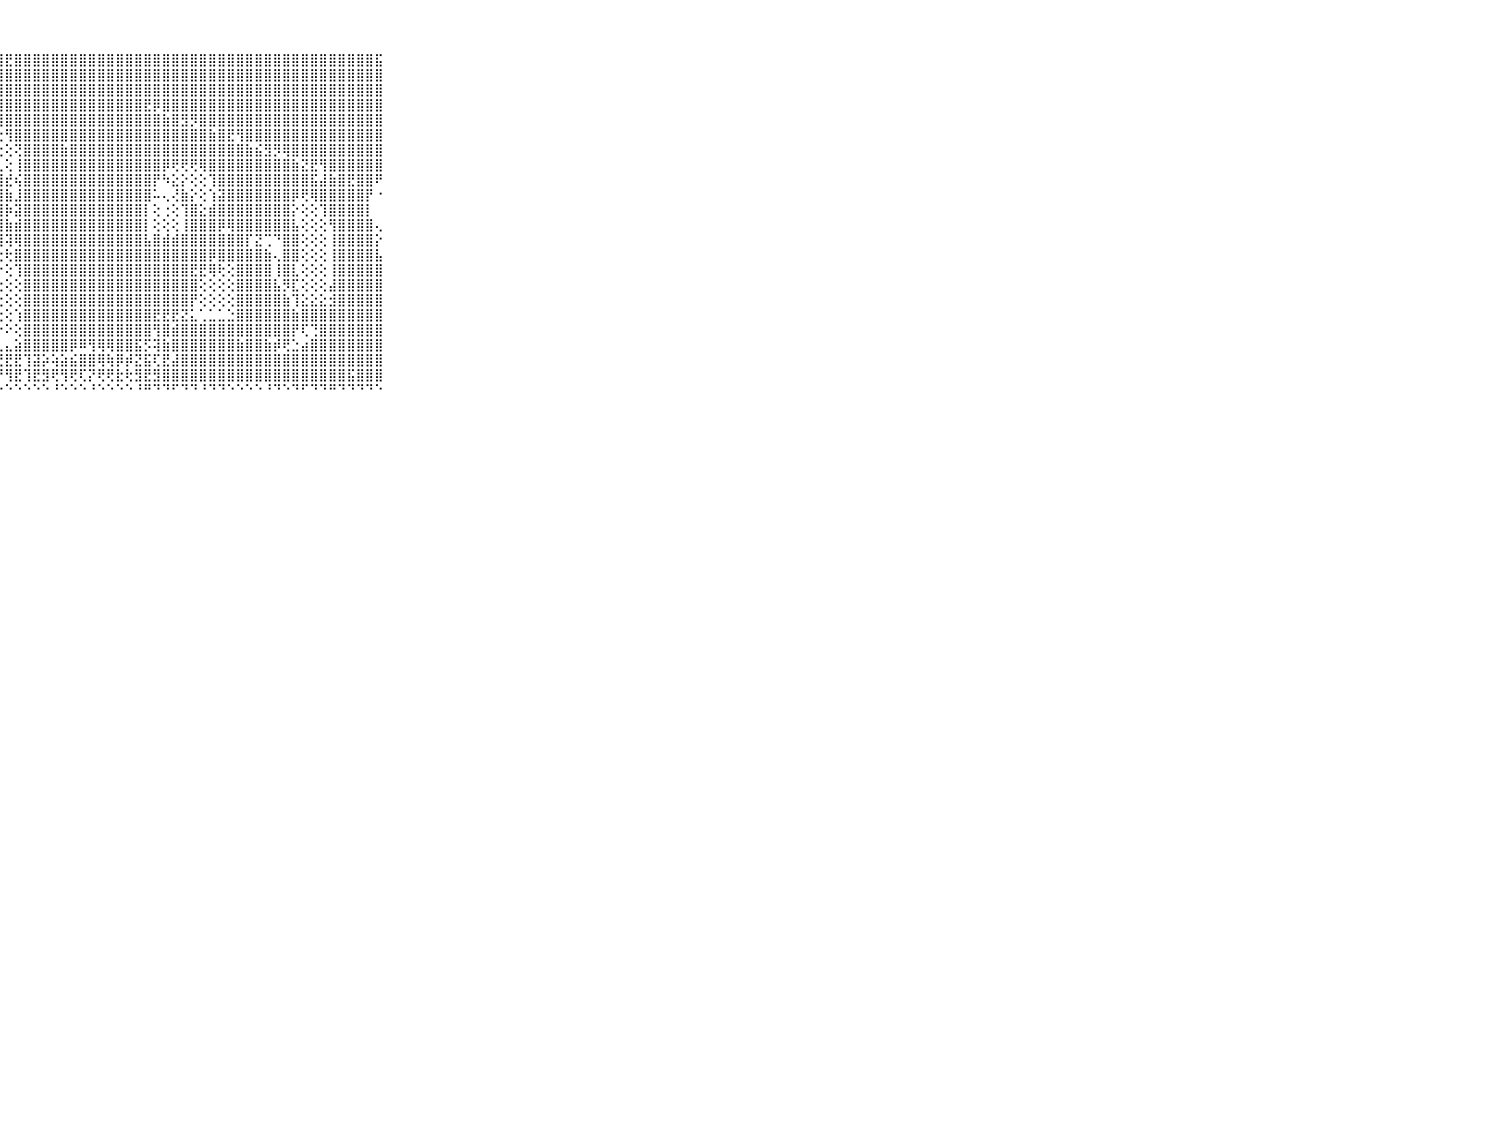

⠀⠀⠀⠀⠀⠀⠀⠀⠀⠀⠀⣞⣿⣷⣿⣿⣿⣿⣿⣿⣿⣿⣿⣿⣿⣿⣷⣽⣟⣿⣿⣿⣿⣿⣿⣿⣿⣿⣿⣿⣿⣿⣿⣿⣿⣿⣿⣿⣿⣿⣿⣿⣿⣿⣿⣿⣿⣿⣿⣿⣿⣿⣿⣿⣿⣿⣿⣿⣯⠀⠀⠀⠀⠀⠀⠀⠀⠀⠀⠀⠀
⠀⠀⠀⠀⠀⠀⠀⠀⠀⠀⠀⢝⣿⣽⡿⣿⣿⣿⣿⣿⣿⣿⣿⣿⣿⣿⣿⣿⣿⣿⣿⣿⣿⣿⣿⣿⣿⣿⣿⣿⣿⣿⣿⣿⣿⣿⣿⣿⣿⣿⣿⣿⣿⣿⣿⣿⣿⣿⣿⣿⣿⣿⣿⣿⣿⣿⣿⣿⣿⠀⠀⠀⠀⠀⠀⠀⠀⠀⠀⠀⠀
⠀⠀⠀⠀⠀⠀⠀⠀⠀⠀⠀⡮⡕⢱⣽⣝⢿⣿⣿⣹⣿⣿⣿⣿⣿⣿⣿⣿⣿⣿⣿⣿⣿⣿⣿⣿⣿⣿⣿⣿⣿⣿⣿⣿⣿⣿⣿⣿⣿⣿⣿⣿⣿⣿⣿⣿⣿⣿⣿⣿⣿⣿⣿⣿⣿⣿⣿⣿⣿⠀⠀⠀⠀⠀⠀⠀⠀⠀⠀⠀⠀
⠀⠀⠀⠀⠀⠀⠀⠀⠀⠀⠀⣿⣵⣵⣿⣿⢿⢿⢟⢟⢏⢝⢟⢻⢿⣿⣿⣿⣿⣿⣿⣿⣿⣿⣿⣿⣿⣿⣿⣿⣿⣿⣿⣟⡿⣿⣿⣿⣿⣿⣿⣿⣿⣿⣿⣿⣿⣿⣿⣿⣿⣿⣿⣿⣿⣿⣿⣿⣿⠀⠀⠀⠀⠀⠀⠀⠀⠀⠀⠀⠀
⠀⠀⠀⠀⠀⠀⠀⠀⠀⠀⠀⡿⠟⠙⠕⢕⢑⠕⢕⣕⢕⢕⢕⢕⢕⢜⢝⢿⣿⣿⣿⣿⣿⣿⣿⣿⣿⣿⣿⣿⣿⣿⣿⣿⣿⣷⣿⣻⡻⣿⣿⣿⣿⣿⣿⣿⣿⣿⣿⣿⣿⣿⣿⣿⣿⣿⣿⣿⣿⠀⠀⠀⠀⠀⠀⠀⠀⠀⠀⠀⠀
⠀⠀⠀⠀⠀⠀⠀⠀⠀⠀⠀⠀⠀⠀⠄⠀⠀⠁⠁⠑⠙⠗⢷⣵⡕⢕⢕⢕⢻⣿⣿⣿⣿⣿⣿⣿⣿⣿⣿⣿⣿⣿⣿⣿⣿⣿⣿⣿⣿⣿⣷⣿⣟⢻⣿⣿⣿⣿⣿⣿⣿⣿⣿⣿⣿⣿⣿⣿⣿⠀⠀⠀⠀⠀⠀⠀⠀⠀⠀⠀⠀
⠀⠀⠀⠀⠀⠀⠀⠀⠀⠀⠀⠙⠙⠓⠖⠦⠄⠀⠀⠀⠀⠀⠀⠙⢿⣧⡕⢕⢕⢝⣿⣿⣿⣿⣷⣿⣿⣿⣿⣿⣿⣿⣿⣿⣿⣿⣿⣿⣿⣿⣿⣿⣿⣿⣷⣮⣻⡻⢿⣿⣿⣿⣿⣿⣿⣿⣿⣿⣿⠀⠀⠀⠀⠀⠀⠀⠀⠀⠀⠀⠀
⠀⠀⠀⠀⠀⠀⠀⠀⠀⠀⠀⠀⠀⠀⠀⠀⠀⠁⠐⠄⠄⢀⠐⠀⠌⢻⣿⣇⢕⢸⣿⣿⣿⣿⣿⣿⣿⣿⣿⣿⣿⣿⣿⣿⣿⡿⢟⢟⢟⢿⣿⣿⣿⣿⣿⣿⣿⣿⣿⣷⣝⣟⢻⣿⣿⣿⣿⣿⣿⠀⠀⠀⠀⠀⠀⠀⠀⠀⠀⠀⠀
⠀⠀⠀⠀⠀⠀⠀⠀⠀⠀⠀⡔⢔⢕⢕⢕⢄⢀⢄⢕⠀⠀⢔⠐⠀⢜⣿⣿⣞⢮⣿⣿⣿⣿⣿⣿⣿⣿⣿⣿⣿⣿⣿⣿⡟⠳⣕⡕⢕⢕⢹⣿⣿⣿⣿⣿⣿⣿⣿⣿⣿⣯⣼⣷⣿⣟⣿⣿⠟⠀⠀⠀⠀⠀⠀⠀⠀⠀⠀⠀⠀
⠀⠀⠀⠀⠀⠀⠀⠀⠀⠀⠀⣿⣿⣷⣷⣵⣵⣕⣕⢕⢕⢕⢕⢕⢄⢕⢹⣿⣷⣸⣿⣿⣿⣿⣿⣿⣿⣿⣿⣿⣿⣿⣿⣿⠥⢄⢜⣷⡕⢕⢱⣽⣿⣿⣿⣿⣿⣿⣿⡿⢟⢿⣿⣿⣿⣿⣿⡟⠐⠀⠀⠀⠀⠀⠀⠀⠀⠀⠀⠀⠀
⠀⠀⠀⠀⠀⠀⠀⠀⠀⠀⠀⣿⣿⣿⣿⣿⣿⣿⣿⣿⣷⣷⣵⣕⢕⢕⣾⣿⡷⣽⣿⣿⣿⣿⣿⣿⣿⣿⣿⣿⣿⣿⣿⡇⢕⢐⢕⢹⣿⣕⣾⣿⣿⣿⣿⣿⣿⣿⣿⡕⢕⢕⢹⣿⣿⣿⣿⡇⠀⠀⠀⠀⠀⠀⠀⠀⠀⠀⠀⠀⠀
⠀⠀⠀⠀⠀⠀⠀⠀⠀⠀⠀⣿⣿⣿⣿⣿⣿⣿⣿⣿⣿⣿⣿⣿⣿⣿⣿⣿⣷⣾⣿⣿⣿⣿⣿⣿⣿⣿⣿⣿⣿⣿⣿⡇⢕⢕⢕⢸⣿⣿⣿⡿⢿⣿⣿⣿⣿⣿⣿⣧⢕⢕⢕⢻⣿⣿⣿⣿⢄⠀⠀⠀⠀⠀⠀⠀⠀⠀⠀⠀⠀
⠀⠀⠀⠀⠀⠀⠀⠀⠀⠀⠀⣿⣿⣿⣿⣿⣿⣿⣿⣿⣿⣿⣿⣿⣿⣿⣿⣿⢽⢿⣿⣿⣿⣿⣿⣿⣿⣿⣿⣿⣿⣿⣿⣧⣿⣾⣾⣿⣿⣿⣿⣿⣿⣿⡏⣝⢉⠙⣿⣿⢕⢕⢕⢸⣿⣿⣿⣿⡕⠀⠀⠀⠀⠀⠀⠀⠀⠀⠀⠀⠀
⠀⠀⠀⠀⠀⠀⠀⠀⠀⠀⠀⣿⣿⣿⣿⣿⣿⣿⣿⣿⣿⣿⣿⣿⣿⣿⣿⢗⢗⣿⣿⣿⣿⣿⣿⣿⣿⣿⣿⣿⣿⣿⣿⣿⣿⣿⣿⣿⣿⣿⡿⣿⣿⣿⣿⣿⣷⢄⣿⣿⢕⢕⢕⢸⣿⣿⣿⣿⣧⠀⠀⠀⠀⠀⠀⠀⠀⠀⠀⠀⠀
⠀⠀⠀⠀⠀⠀⠀⠀⠀⠀⠀⣿⣿⣿⣿⣿⣿⣿⣿⣿⣿⣿⣿⣿⣿⣿⣿⡕⢕⢹⣿⣿⣿⣿⣿⣿⣿⣿⣿⣿⣿⣿⣿⣿⣿⣿⣿⣿⣟⣟⢿⢗⢕⣿⣿⣿⣿⢸⣿⣇⢕⢕⢕⢸⣿⣿⣿⣿⣿⠀⠀⠀⠀⠀⠀⠀⠀⠀⠀⠀⠀
⠀⠀⠀⠀⠀⠀⠀⠀⠀⠀⠀⣿⣿⣿⣿⣿⣿⣿⣿⣿⣿⣿⣿⣿⣿⣿⣿⢕⢕⢕⣿⣿⣿⣿⣿⣿⣿⣿⣿⣿⣿⣿⣿⣿⣿⣿⣿⣿⣿⢕⢕⢕⢕⣿⣿⣿⣿⣧⡻⣏⢕⢕⢕⣼⣿⣿⣿⣿⣿⠀⠀⠀⠀⠀⠀⠀⠀⠀⠀⠀⠀
⠀⠀⠀⠀⠀⠀⠀⠀⠀⠀⠀⣿⣿⣿⣿⣿⣿⣿⣿⣿⣿⣿⣿⣿⣿⣿⣿⢕⢕⢕⣿⣿⣿⣿⣿⣿⣿⣿⣿⣿⣿⣿⣿⣿⣿⣿⣿⣿⡟⢕⢕⢕⢕⣿⣿⣿⣿⣿⣷⢹⣕⣕⣕⣺⣿⣿⣿⣿⣿⠀⠀⠀⠀⠀⠀⠀⠀⠀⠀⠀⠀
⠀⠀⠀⠀⠀⠀⠀⠀⠀⠀⠀⠘⣿⣿⣿⣿⣿⣿⣿⣿⣿⣿⣿⣿⣿⣿⡿⢕⢕⢱⣿⣿⣿⣿⣿⣿⣿⣿⣿⣿⣿⣿⣿⣿⣟⣟⣟⣝⣅⢁⣁⣁⣑⣿⣿⣿⣿⣿⣿⣷⣿⣿⣿⣿⣿⣿⣿⣿⣿⠀⠀⠀⠀⠀⠀⠀⠀⠀⠀⠀⠀
⠀⠀⠀⠀⠀⠀⠀⠀⠀⠀⠀⠀⠘⣿⣿⣿⣿⣿⣿⣿⣿⣿⣿⣿⣿⡿⢇⠕⠕⢕⣿⣿⣿⣿⣿⣿⣿⣿⣿⣿⣿⣿⣿⣿⢻⣿⣾⣿⣿⣿⣿⣿⣿⣿⣿⣿⣿⣿⣿⡟⢏⢙⣿⣿⣿⣿⣿⣿⣿⠀⠀⠀⠀⠀⠀⠀⠀⠀⠀⠀⠀
⠀⠀⠀⠀⠀⠀⠀⠀⠀⠀⠀⣄⣀⣌⣕⣕⣕⣵⣕⣱⣵⣵⣕⣜⣕⣕⣕⣄⣄⣵⣿⣿⣿⣿⣿⡿⠿⢻⢿⢿⣿⣿⣯⡫⢽⣷⣿⣿⣿⣿⣿⣿⣿⣷⣿⣿⣷⡾⢟⣑⣴⣿⣿⣿⣿⣿⣿⣿⣿⠀⠀⠀⠀⠀⠀⠀⠀⠀⠀⠀⠀
⠀⠀⠀⠀⠀⠀⠀⠀⠀⠀⠀⢿⢿⣿⣿⣿⣿⣿⣿⣿⣾⣿⣿⣿⣿⡿⢿⢟⣟⣟⢹⣽⡵⢵⣵⣮⣿⣿⢿⢷⡿⡾⣝⣯⢏⣟⣼⣿⣿⣿⣿⣿⣿⣿⣿⣿⣿⣿⣿⣿⣿⣿⣿⣿⣿⣿⣿⣿⣿⠀⠀⠀⠀⠀⠀⠀⠀⠀⠀⠀⠀
⠀⠀⠀⠀⠀⠀⠀⠀⠀⠀⠀⣿⢿⢿⡿⢟⡟⢿⢻⣯⣽⣿⣗⢎⢝⢹⢽⡝⢻⣟⢹⣟⣻⢟⢻⢟⢏⡝⢟⢟⣗⢗⣻⣟⣻⣿⣿⣿⣿⣿⣿⣿⣿⣿⣿⣿⣿⣿⣿⣿⣿⣿⣿⣿⣿⣯⣿⣿⣿⠀⠀⠀⠀⠀⠀⠀⠀⠀⠀⠀⠀
⠀⠀⠀⠀⠀⠀⠀⠀⠀⠀⠀⠀⠀⠁⠑⠑⠑⠑⠘⠑⠑⠑⠑⠑⠘⠓⠑⠑⠑⠑⠑⠑⠑⠘⠑⠑⠑⠘⠑⠑⠑⠑⠘⠛⠙⠙⠋⠙⠙⠘⠙⠙⠑⠑⠑⠑⠘⠙⠑⠙⠋⠙⠙⠛⠙⠙⠙⠙⠑⠀⠀⠀⠀⠀⠀⠀⠀⠀⠀⠀⠀